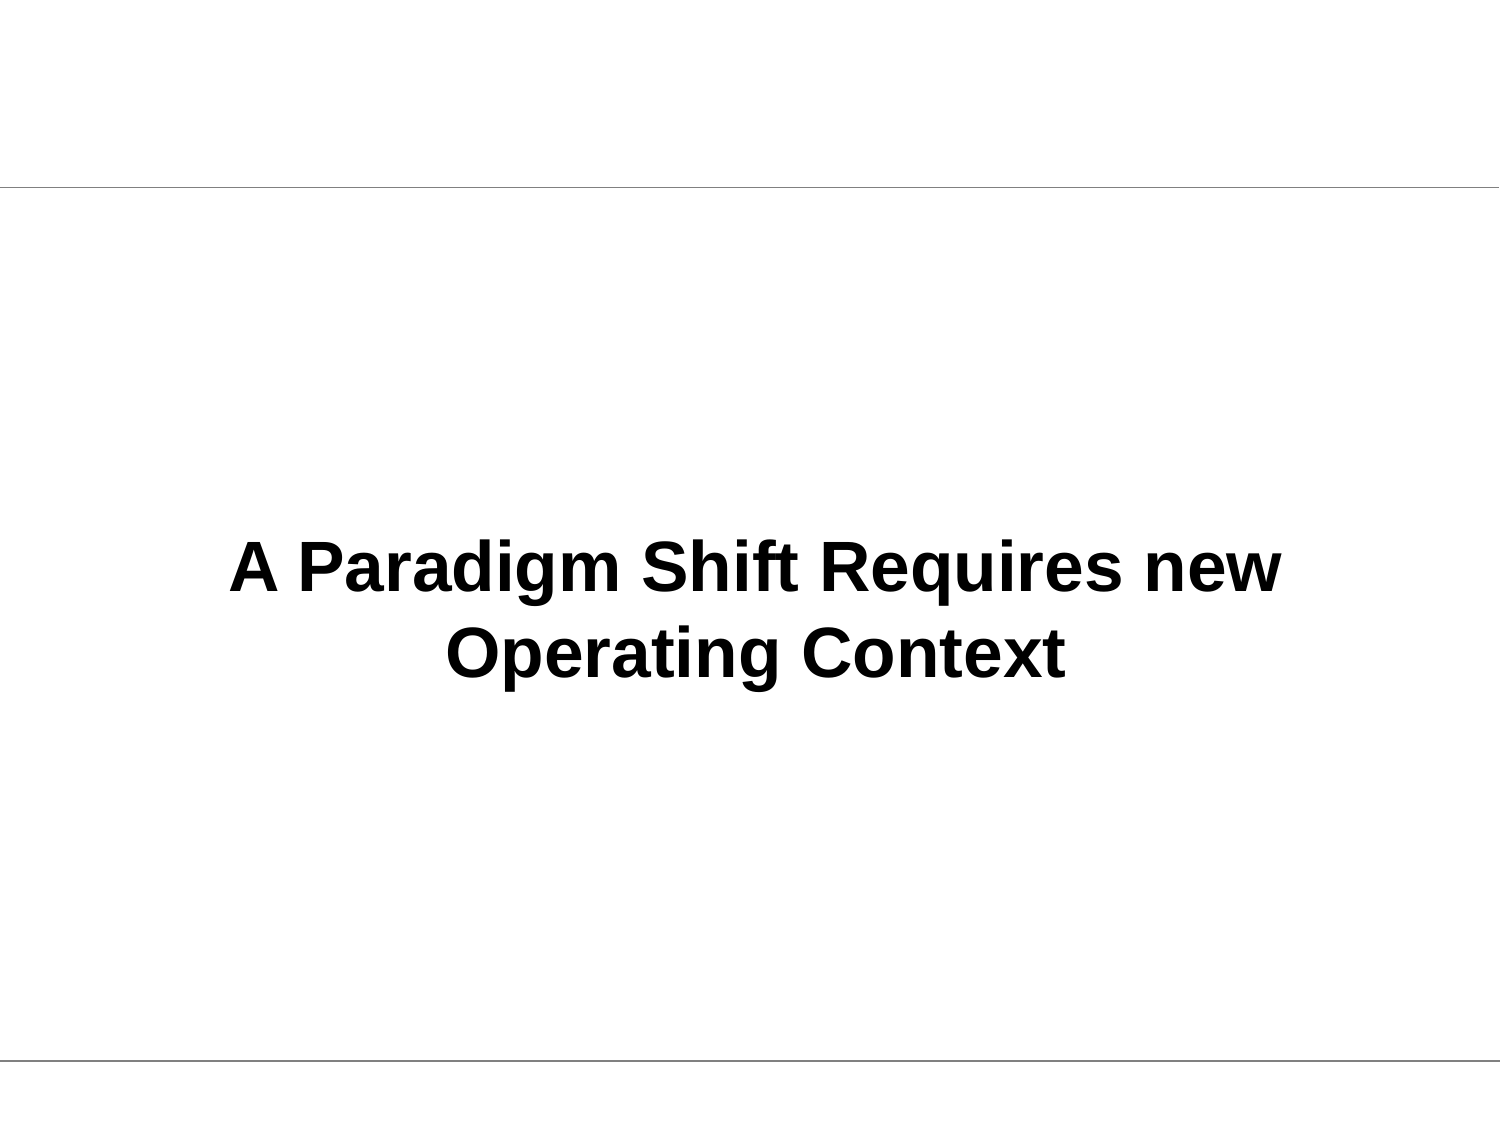

# A Paradigm Shift Requires new Operating Context